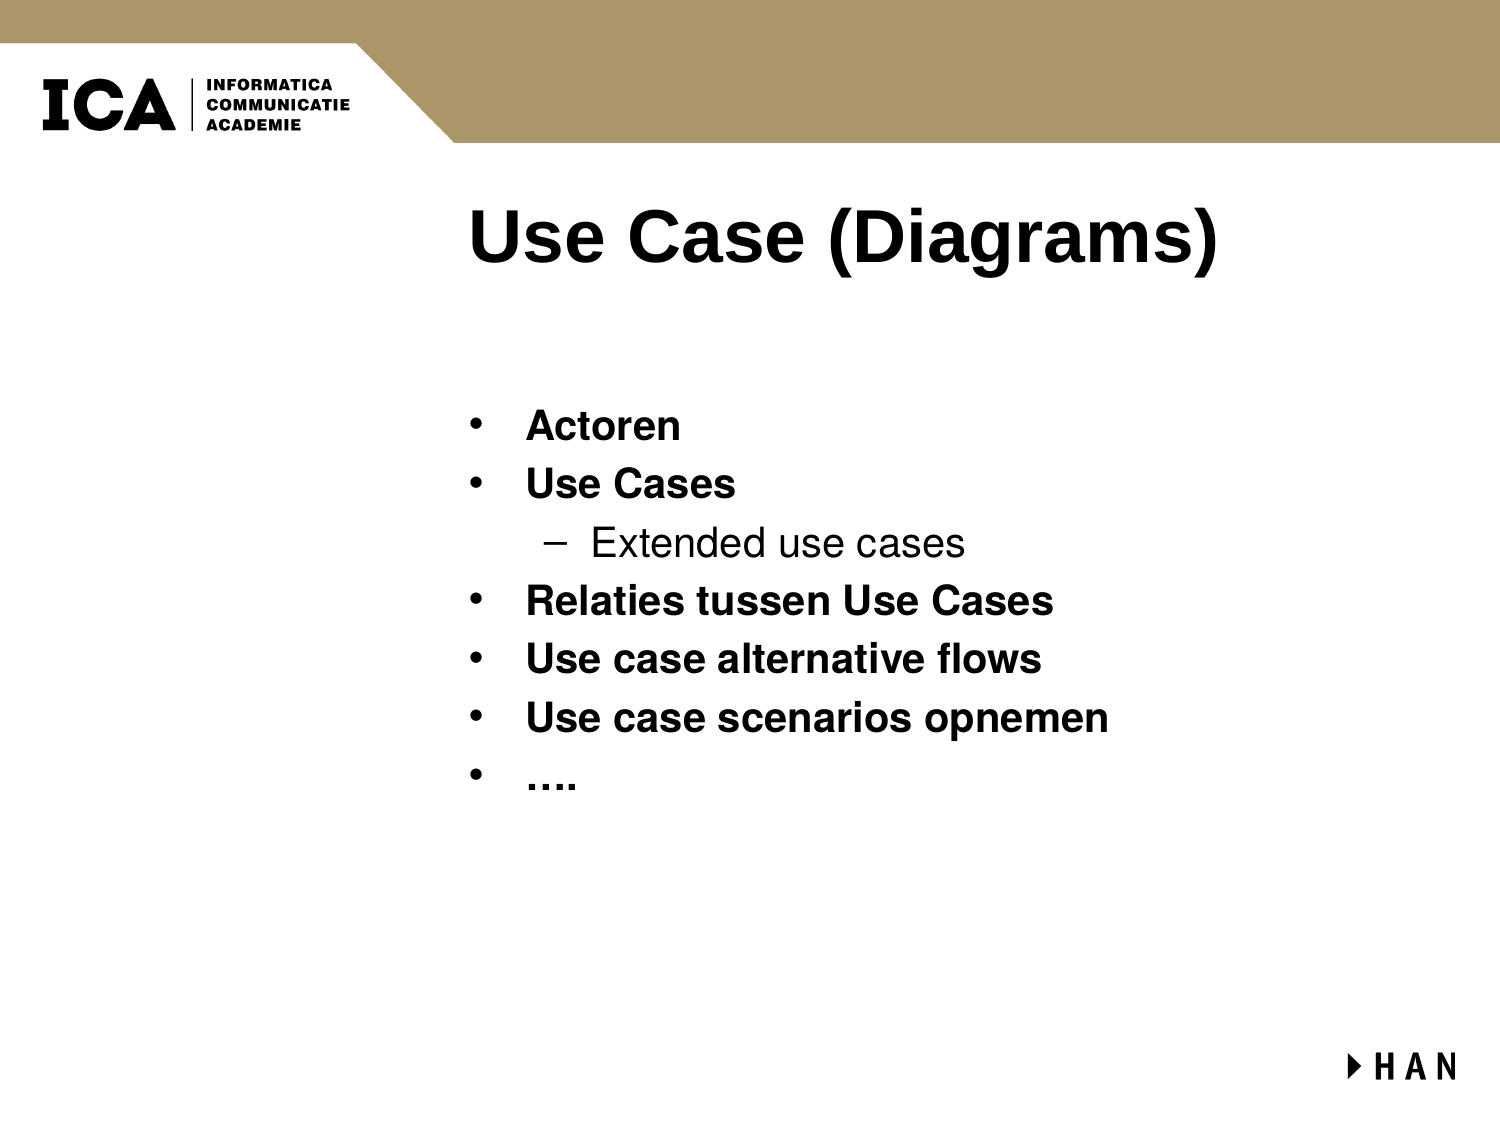

# Use Case (Diagrams)

Actoren
Use Cases
Extended use cases
Relaties tussen Use Cases
Use case alternative flows
Use case scenarios opnemen
….